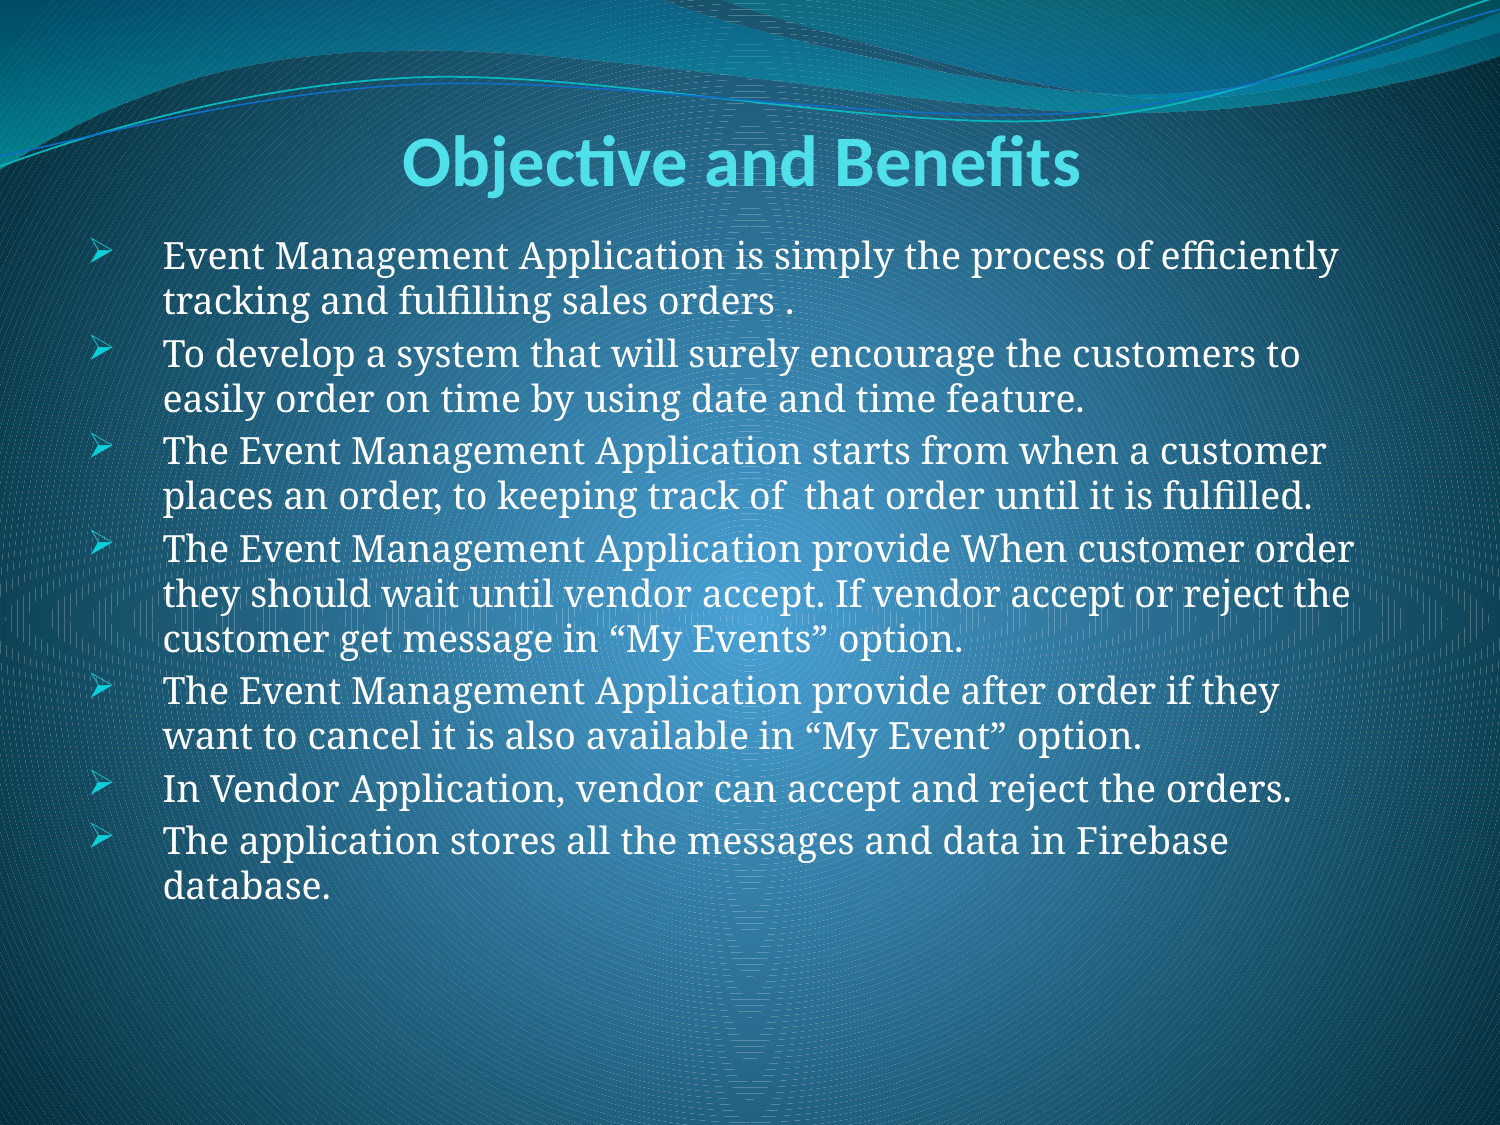

# Objective and Benefits
Event Management Application is simply the process of efficiently tracking and fulfilling sales orders .
To develop a system that will surely encourage the customers to easily order on time by using date and time feature.
The Event Management Application starts from when a customer places an order, to keeping track of  that order until it is fulfilled.
The Event Management Application provide When customer order they should wait until vendor accept. If vendor accept or reject the customer get message in “My Events” option.
The Event Management Application provide after order if they want to cancel it is also available in “My Event” option.
In Vendor Application, vendor can accept and reject the orders.
The application stores all the messages and data in Firebase database.